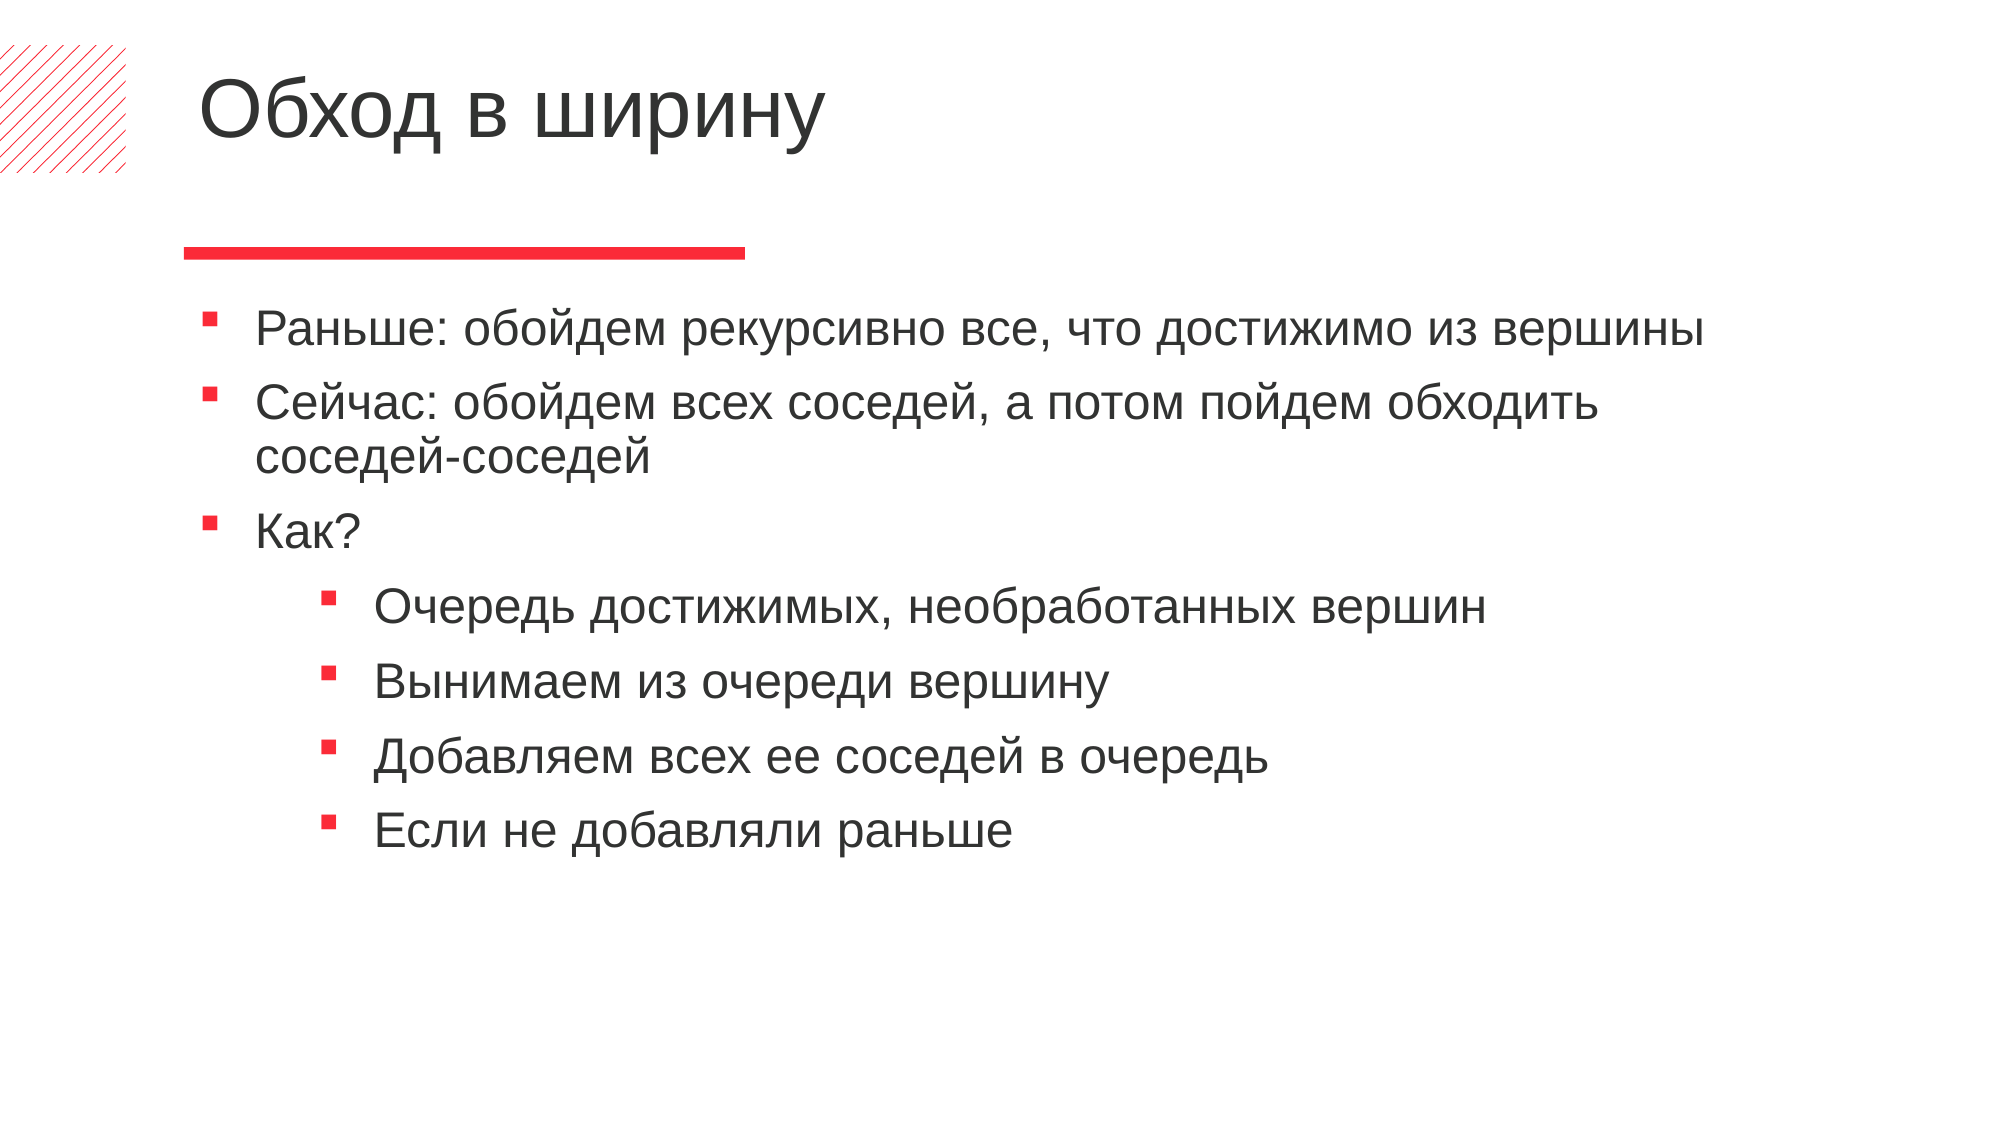

Обход в ширину
Раньше: обойдем рекурсивно все, что достижимо из вершины
Сейчас: обойдем всех соседей, а потом пойдем обходить соседей-соседей
Как?
Очередь достижимых, необработанных вершин
Вынимаем из очереди вершину
Добавляем всех ее соседей в очередь
Если не добавляли раньше